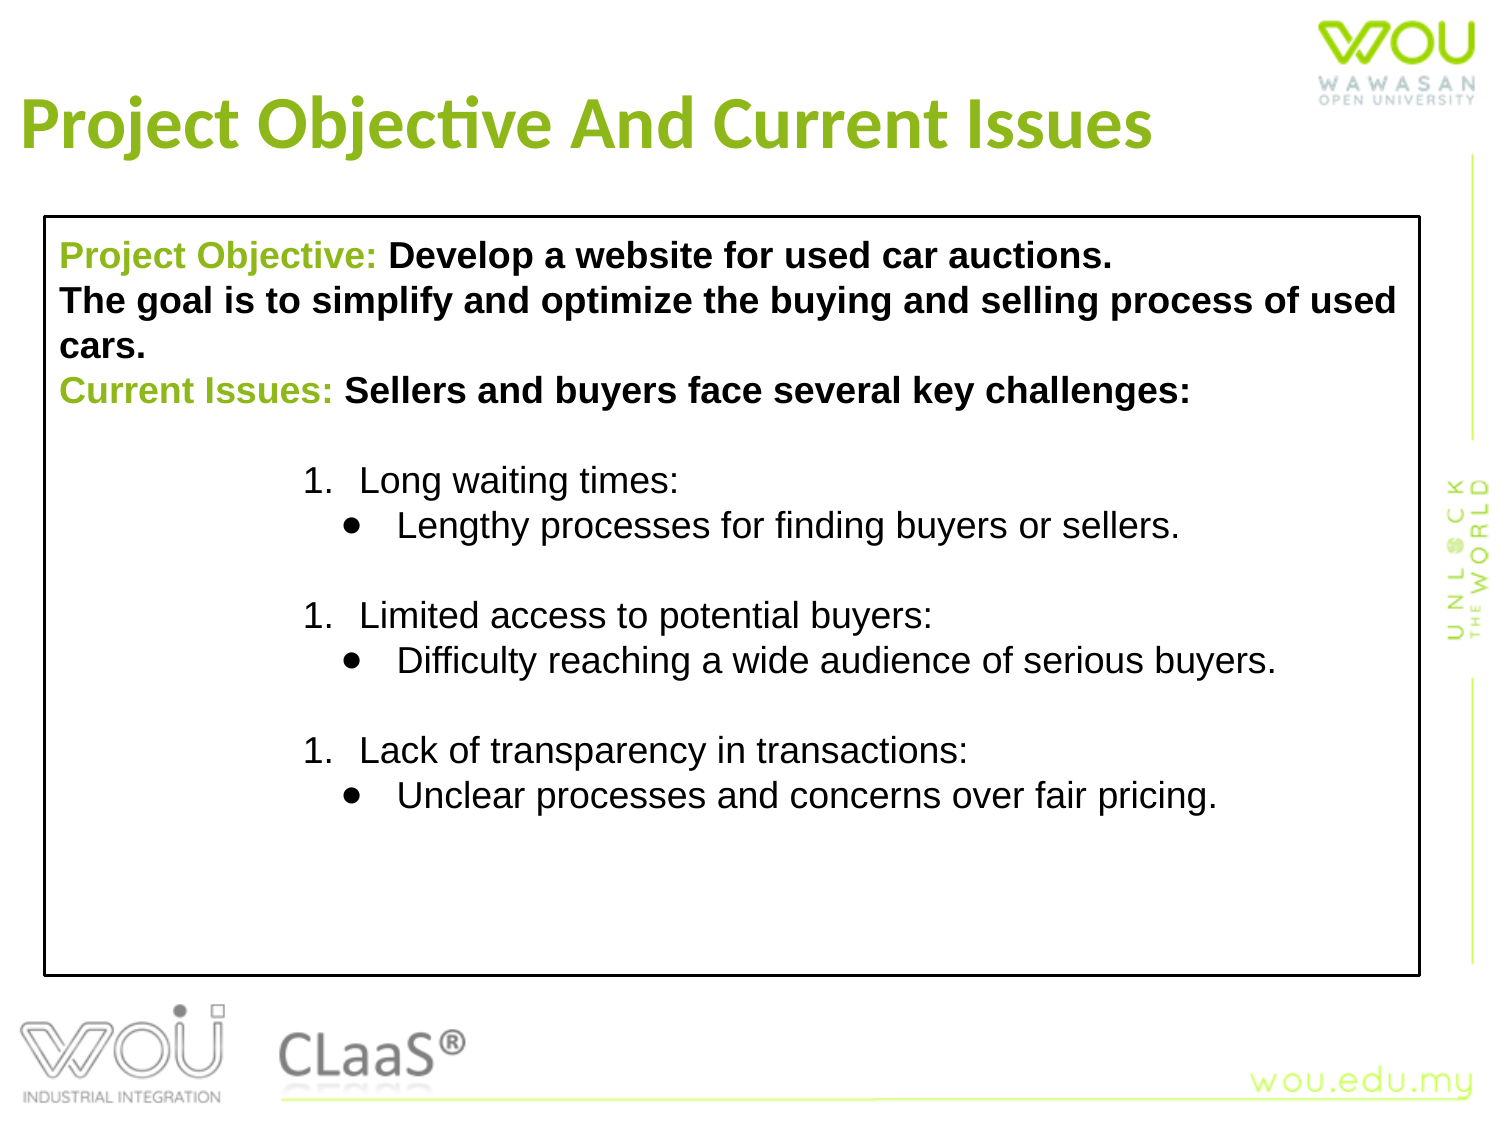

Project Objective And Current Issues
Project Objective: Develop a website for used car auctions.
The goal is to simplify and optimize the buying and selling process of used cars.
Current Issues: Sellers and buyers face several key challenges:

Long waiting times:
Lengthy processes for finding buyers or sellers.

Limited access to potential buyers:
Difficulty reaching a wide audience of serious buyers.

Lack of transparency in transactions:
Unclear processes and concerns over fair pricing.